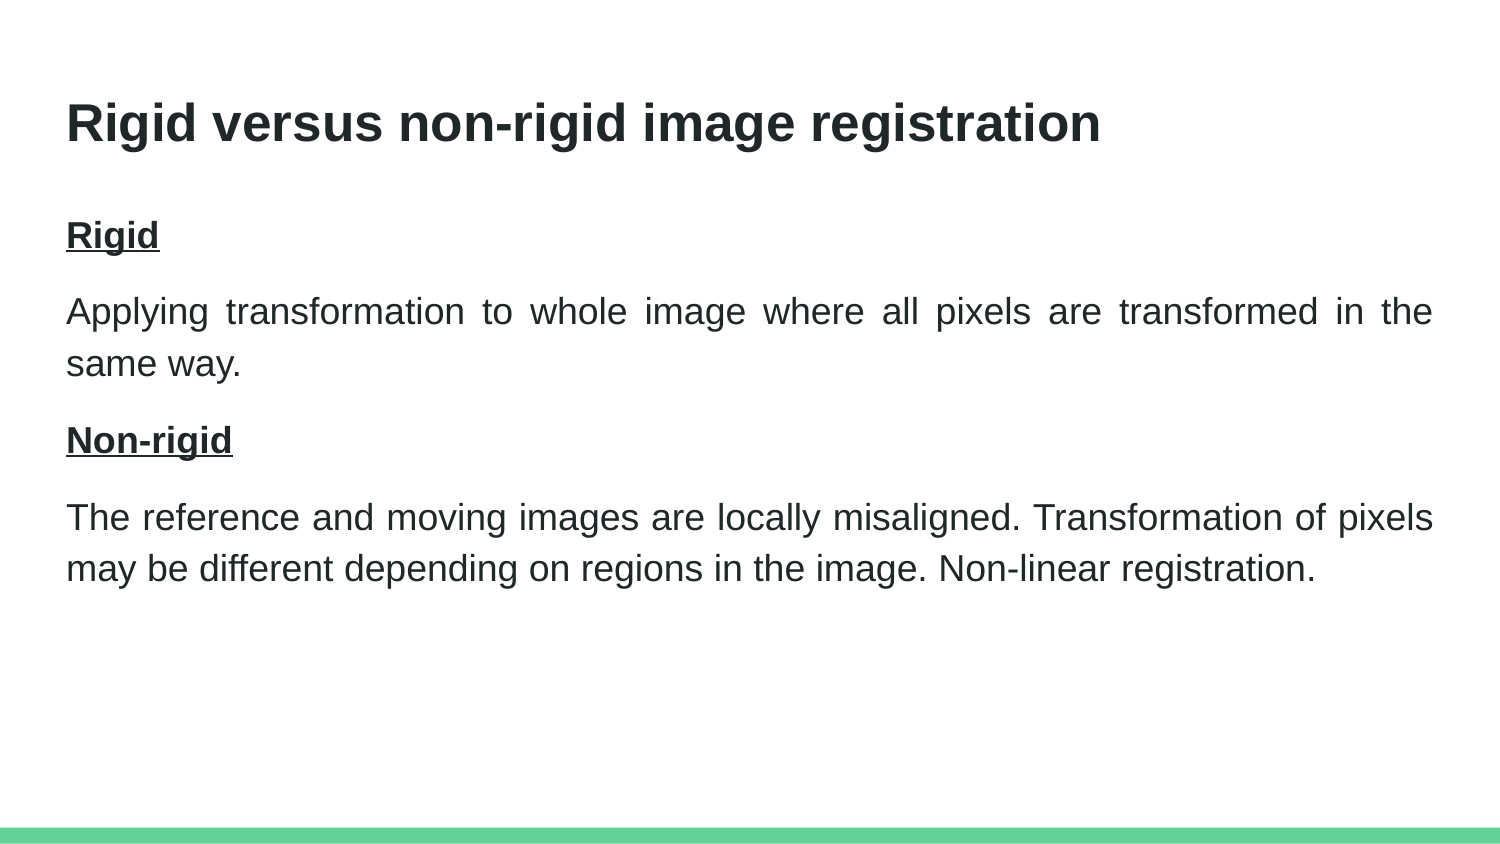

# Rigid versus non-rigid image registration
Rigid
Applying transformation to whole image where all pixels are transformed in the same way.
Non-rigid
The reference and moving images are locally misaligned. Transformation of pixels may be different depending on regions in the image. Non-linear registration.